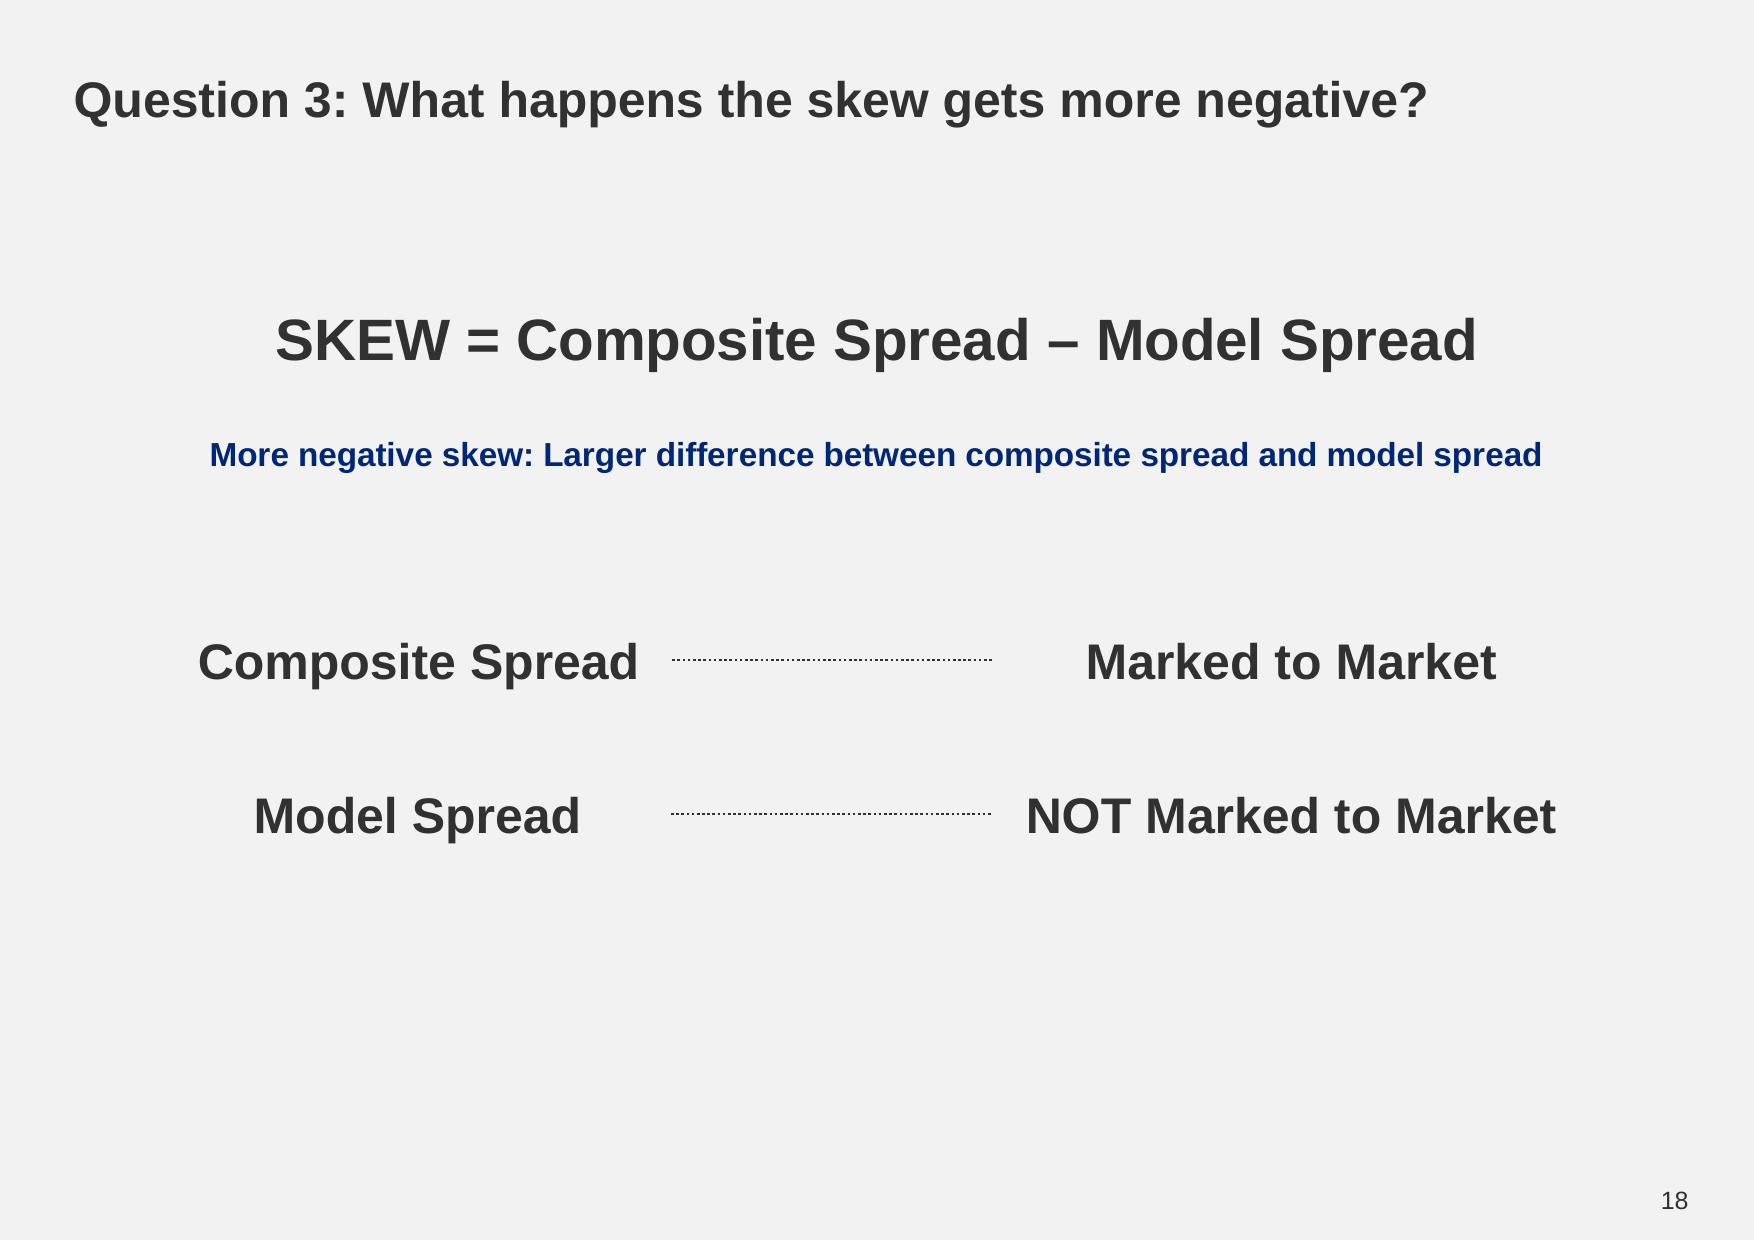

Question 3: What happens the skew gets more negative?
SKEW = Composite Spread – Model Spread
More negative skew: Larger difference between composite spread and model spread
Composite Spread
Marked to Market
Model Spread
NOT Marked to Market
18